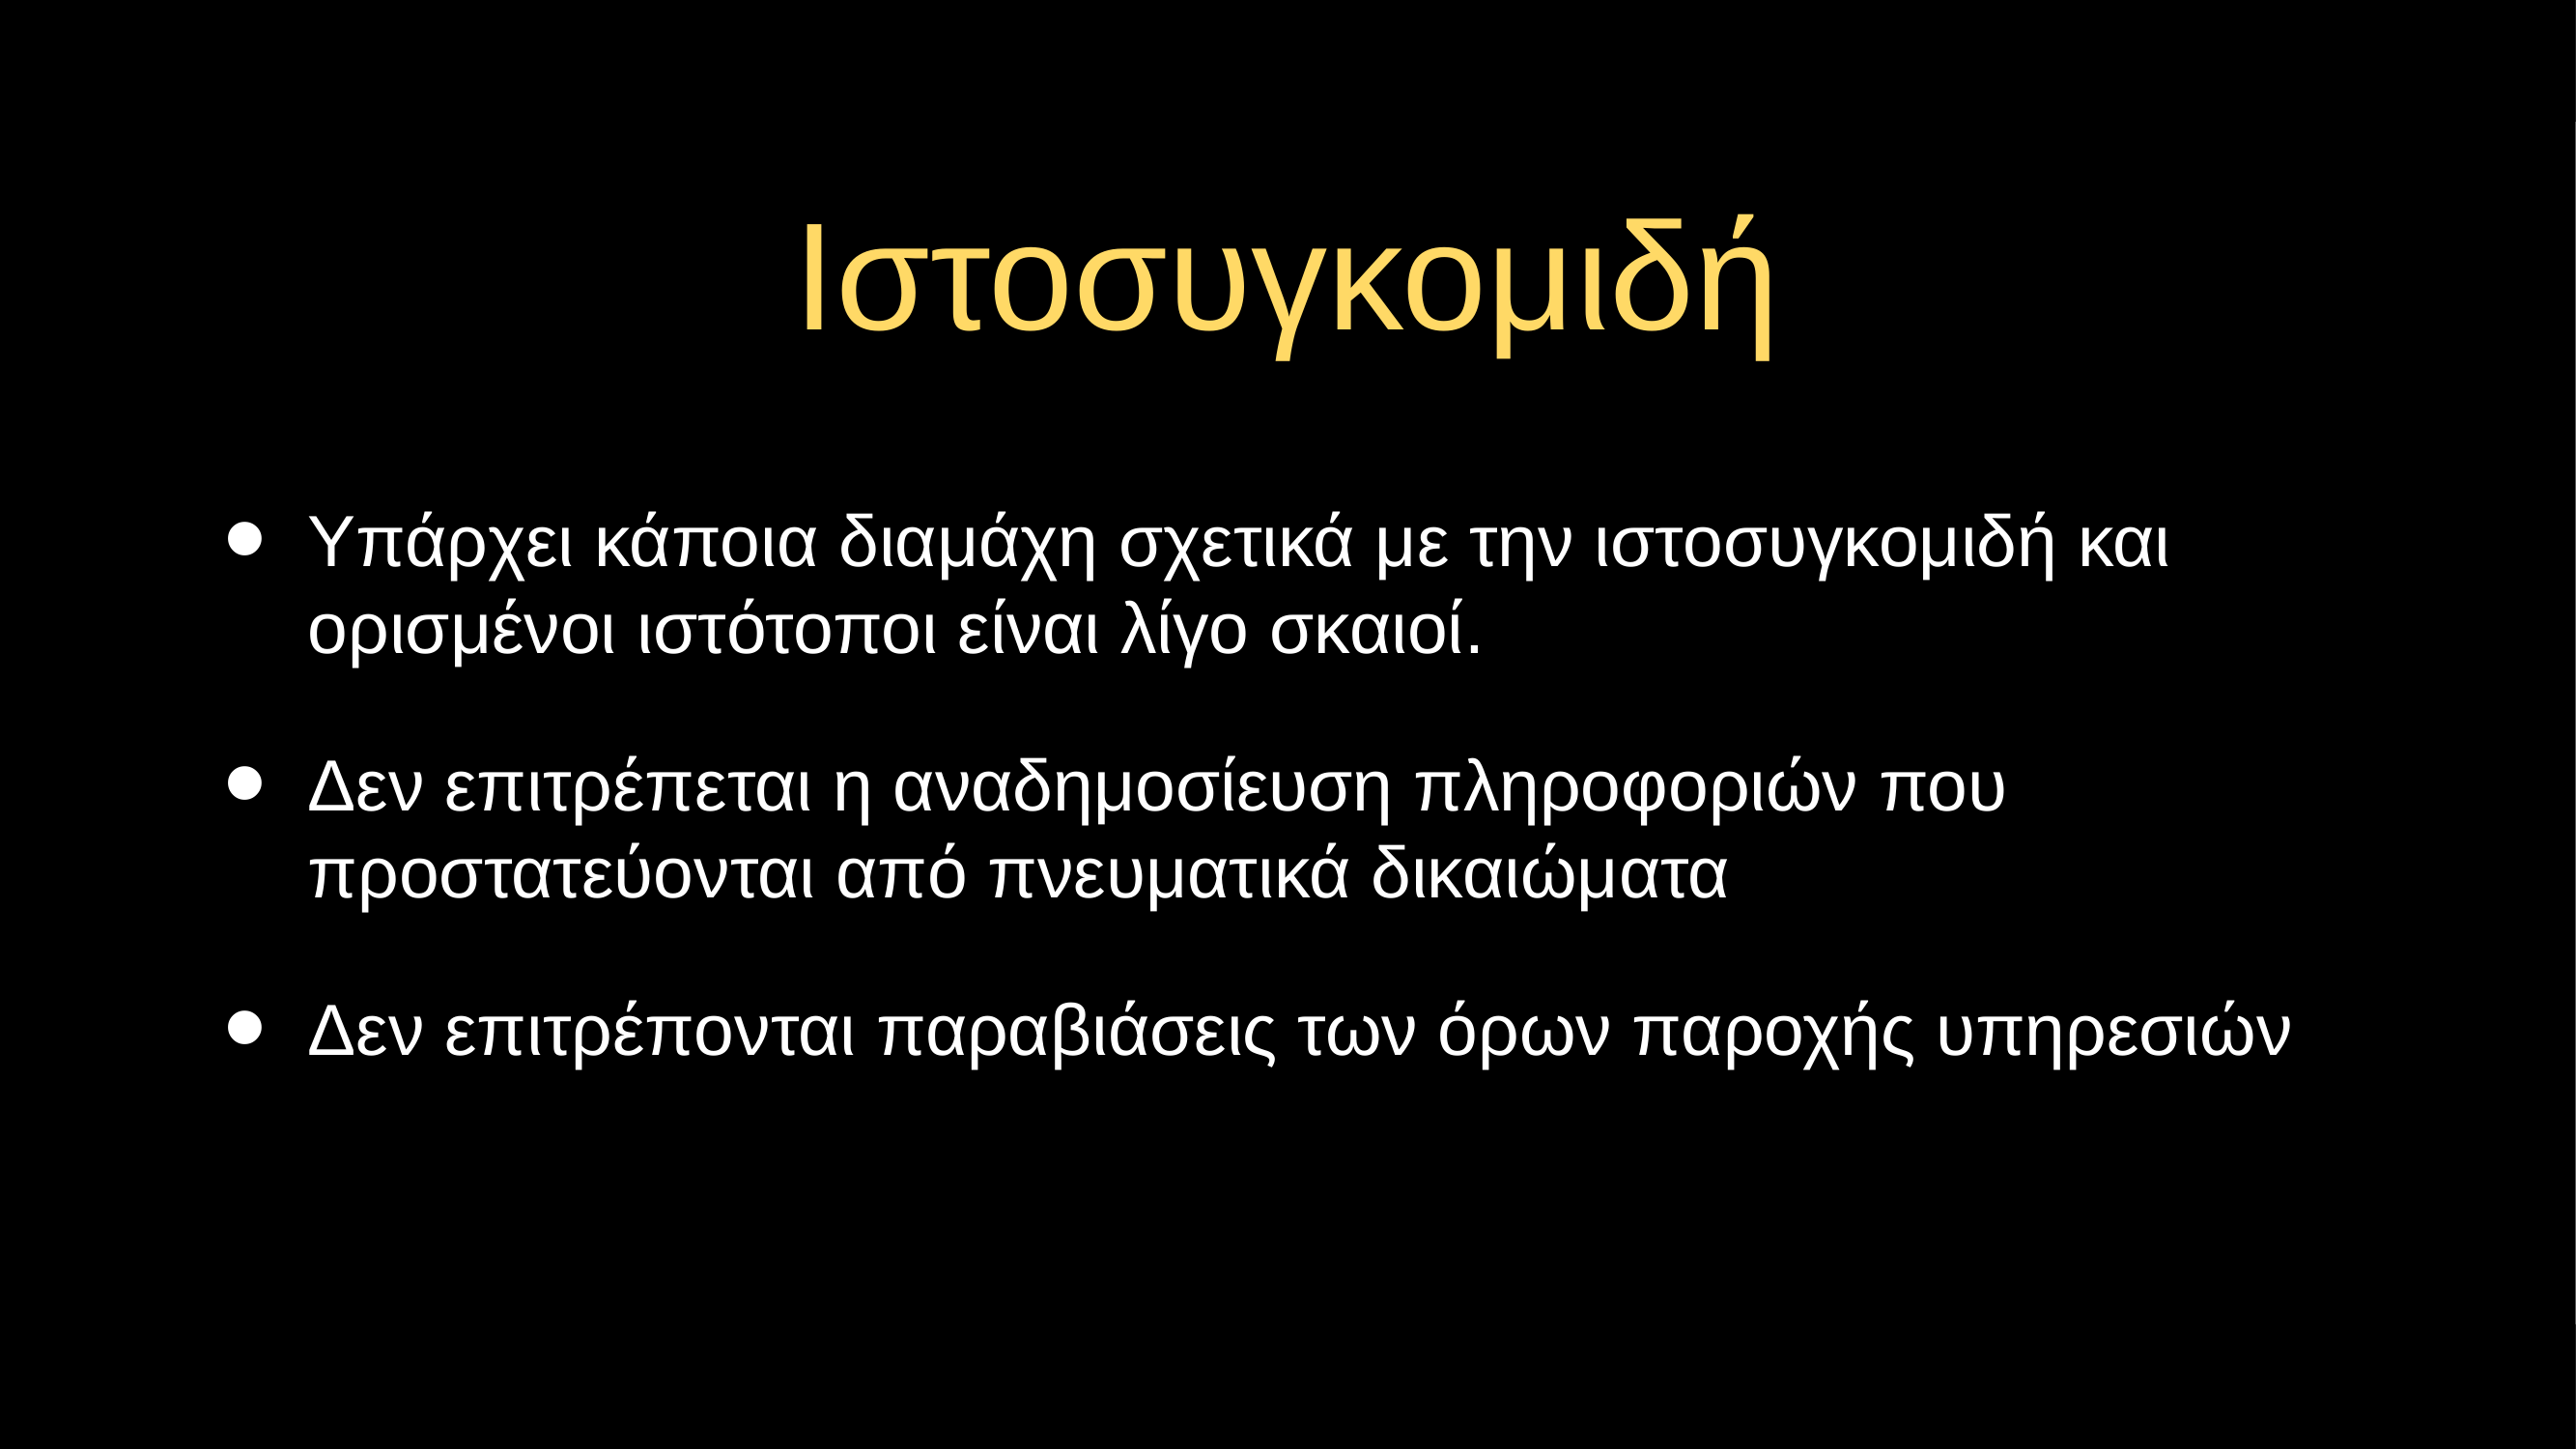

# Ιστοσυγκομιδή
Υπάρχει κάποια διαμάχη σχετικά με την ιστοσυγκομιδή και ορισμένοι ιστότοποι είναι λίγο σκαιοί.
Δεν επιτρέπεται η αναδημοσίευση πληροφοριών που προστατεύονται από πνευματικά δικαιώματα
Δεν επιτρέπονται παραβιάσεις των όρων παροχής υπηρεσιών